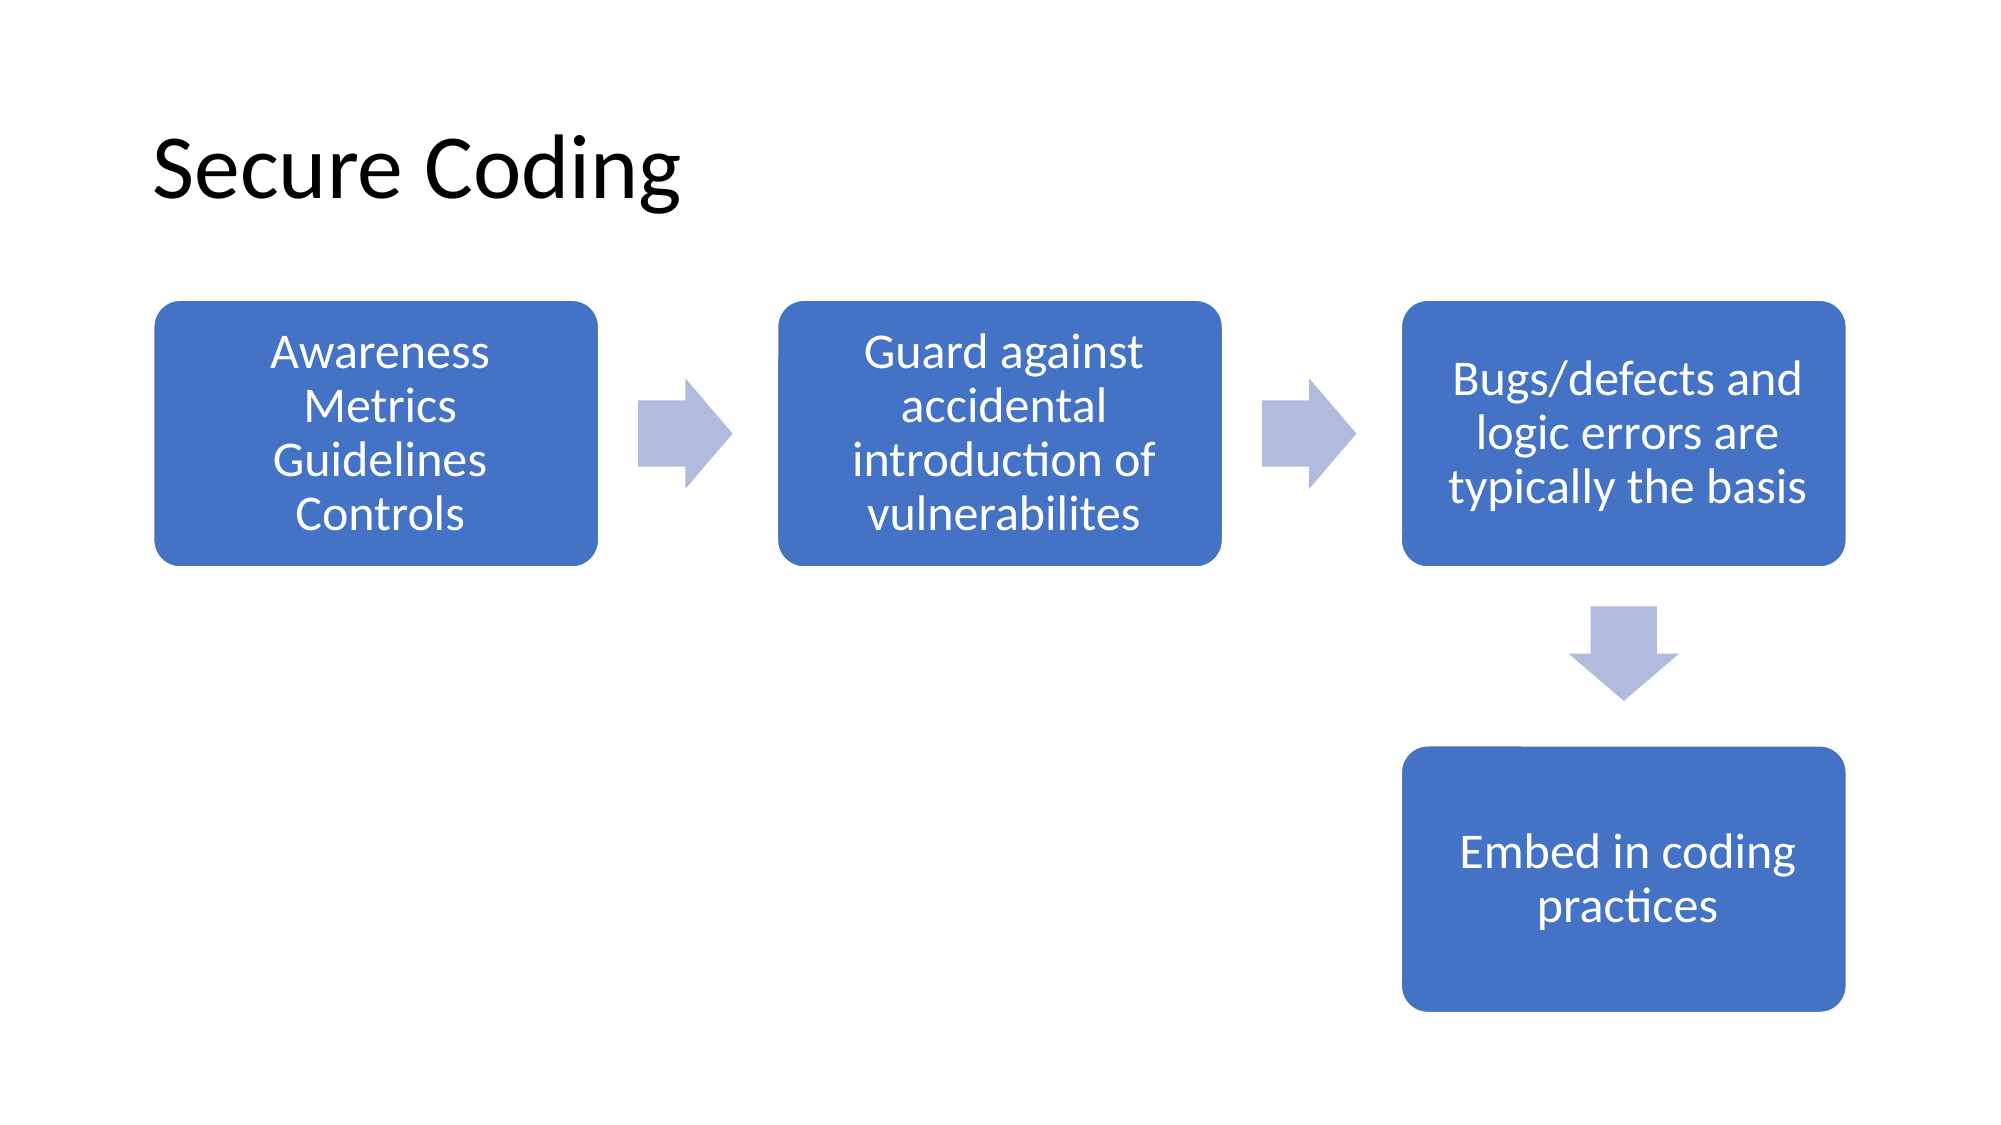

# Secure Coding
Awareness
Metrics
Guidelines
Controls

Guard against accidental introduction of vulnerabilites

Bugs/defects and logic errors are typically the basis

Embed in coding practices